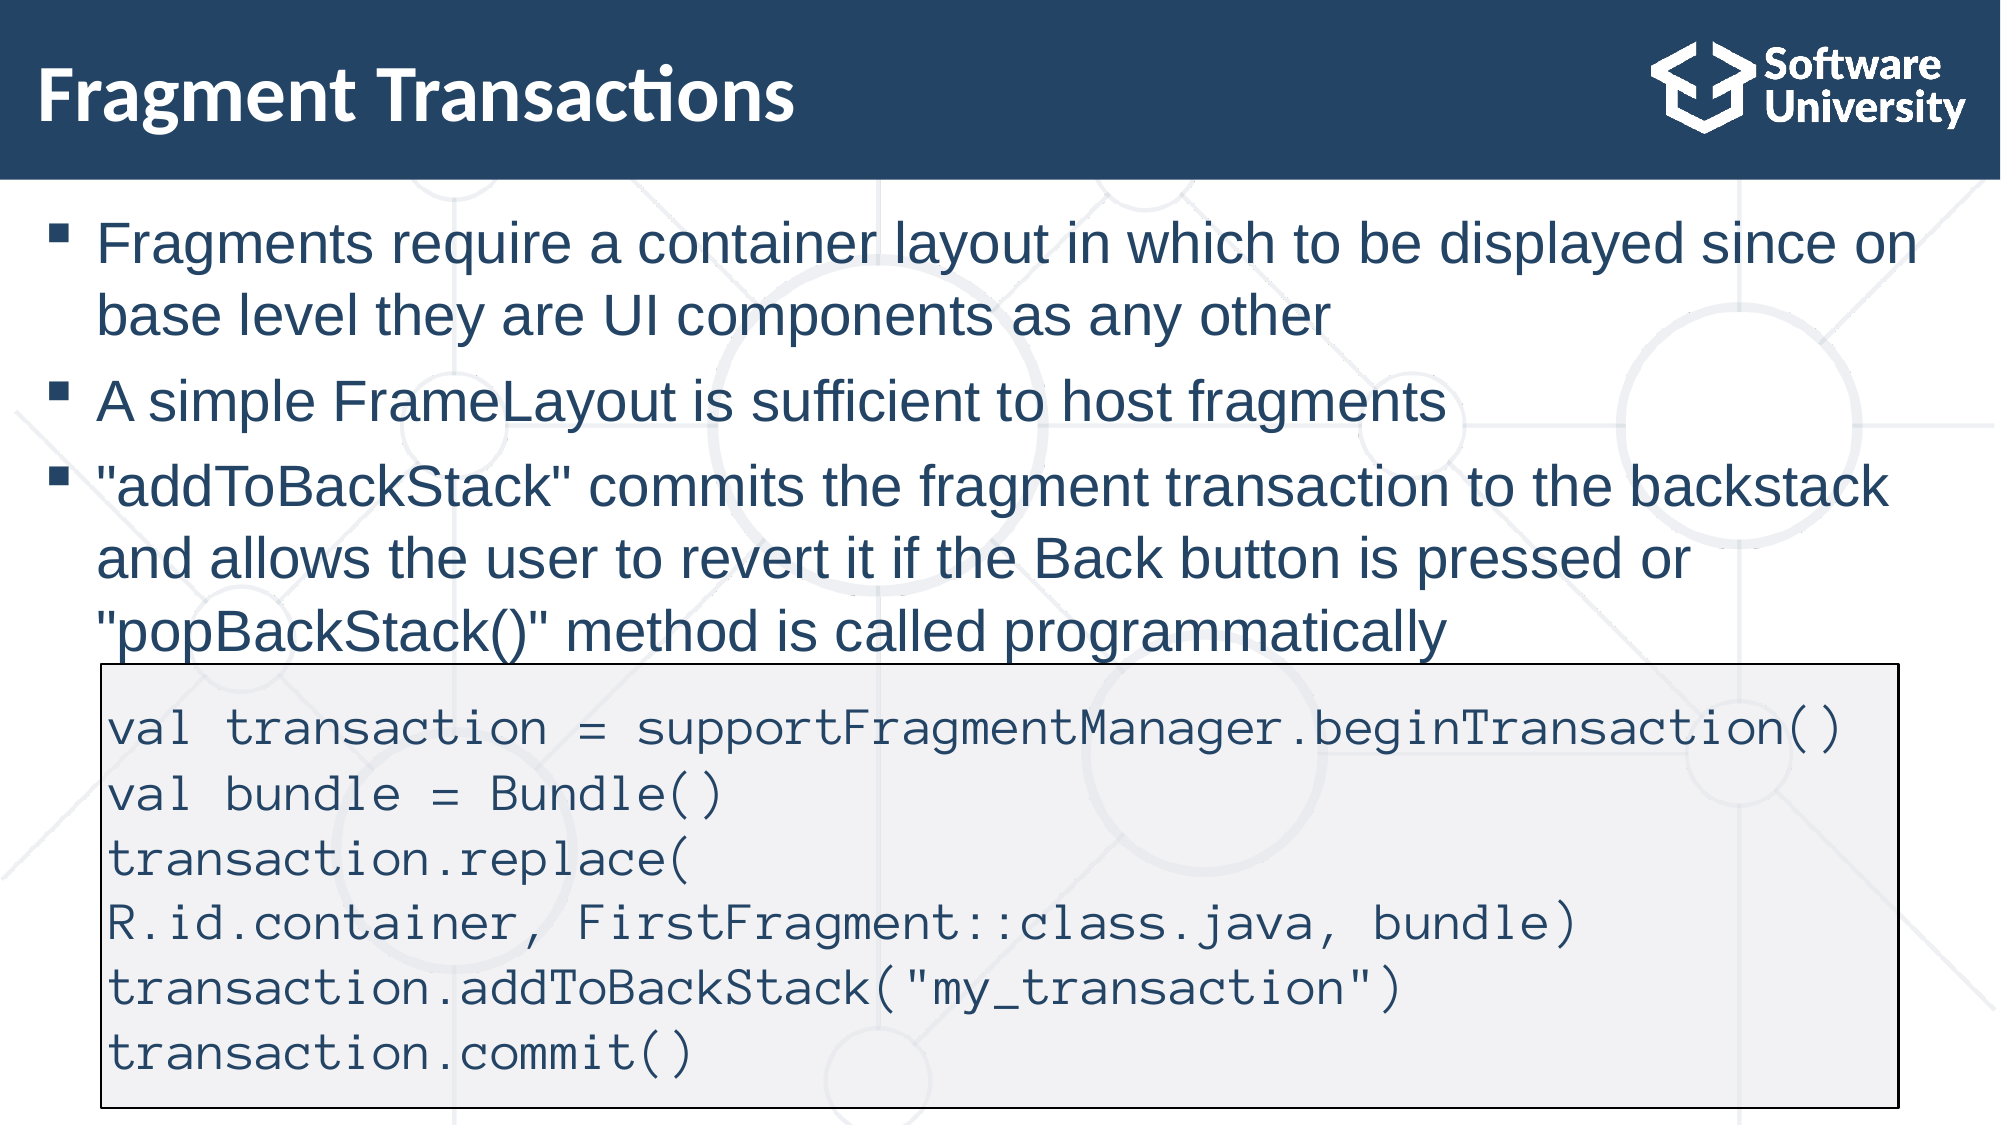

# Fragment Transactions
Fragments require a container layout in which to be displayed since on base level they are UI components as any other
A simple FrameLayout is sufficient to host fragments
"addToBackStack" commits the fragment transaction to the backstack and allows the user to revert it if the Back button is pressed or "popBackStack()" method is called programmatically

val transaction = supportFragmentManager.beginTransaction()
val bundle = Bundle()
transaction.replace(
R.id.container, FirstFragment::class.java, bundle)
transaction.addToBackStack("my_transaction")
transaction.commit()